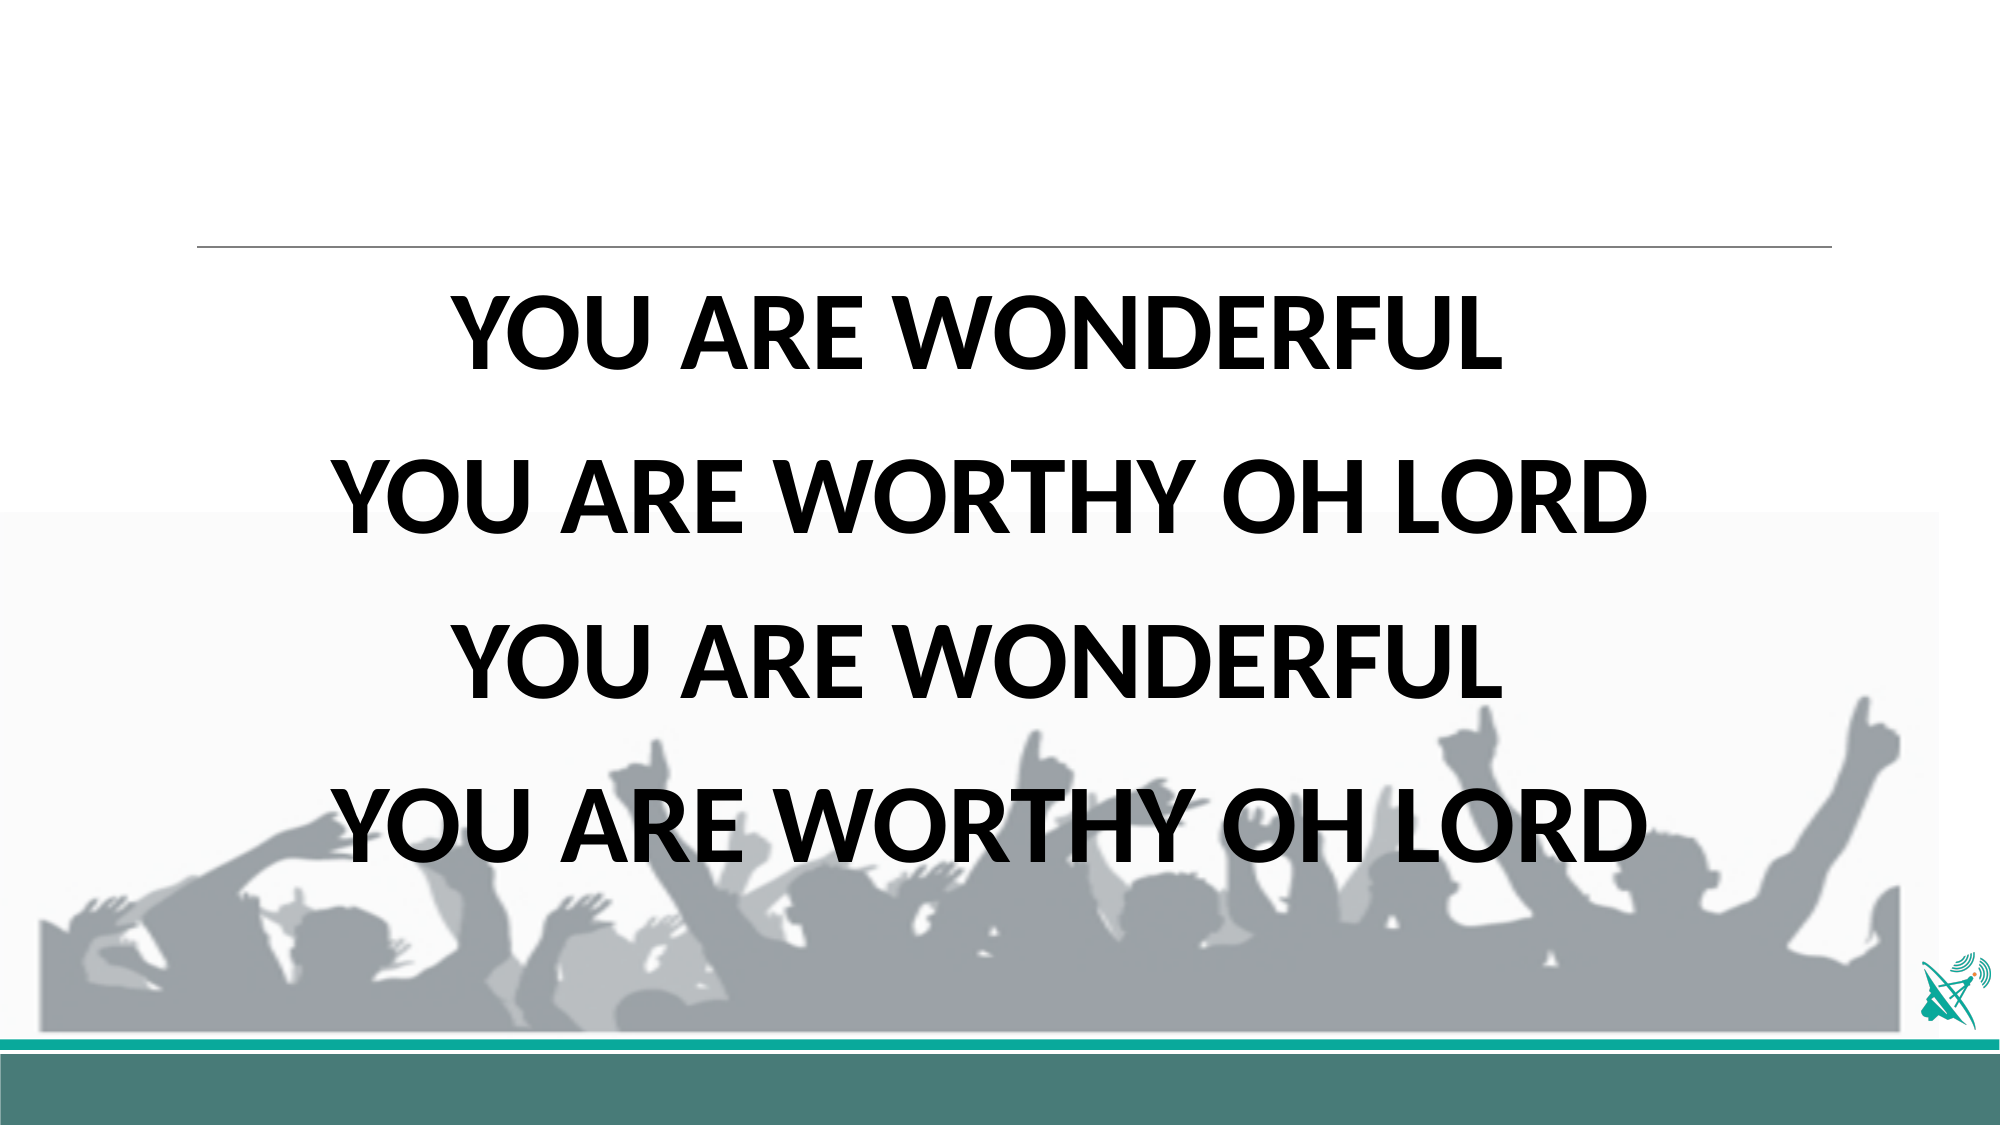

YOU ARE WONDERFUL
YOU ARE WORTHY OH LORD
YOU ARE WONDERFUL
YOU ARE WORTHY OH LORD